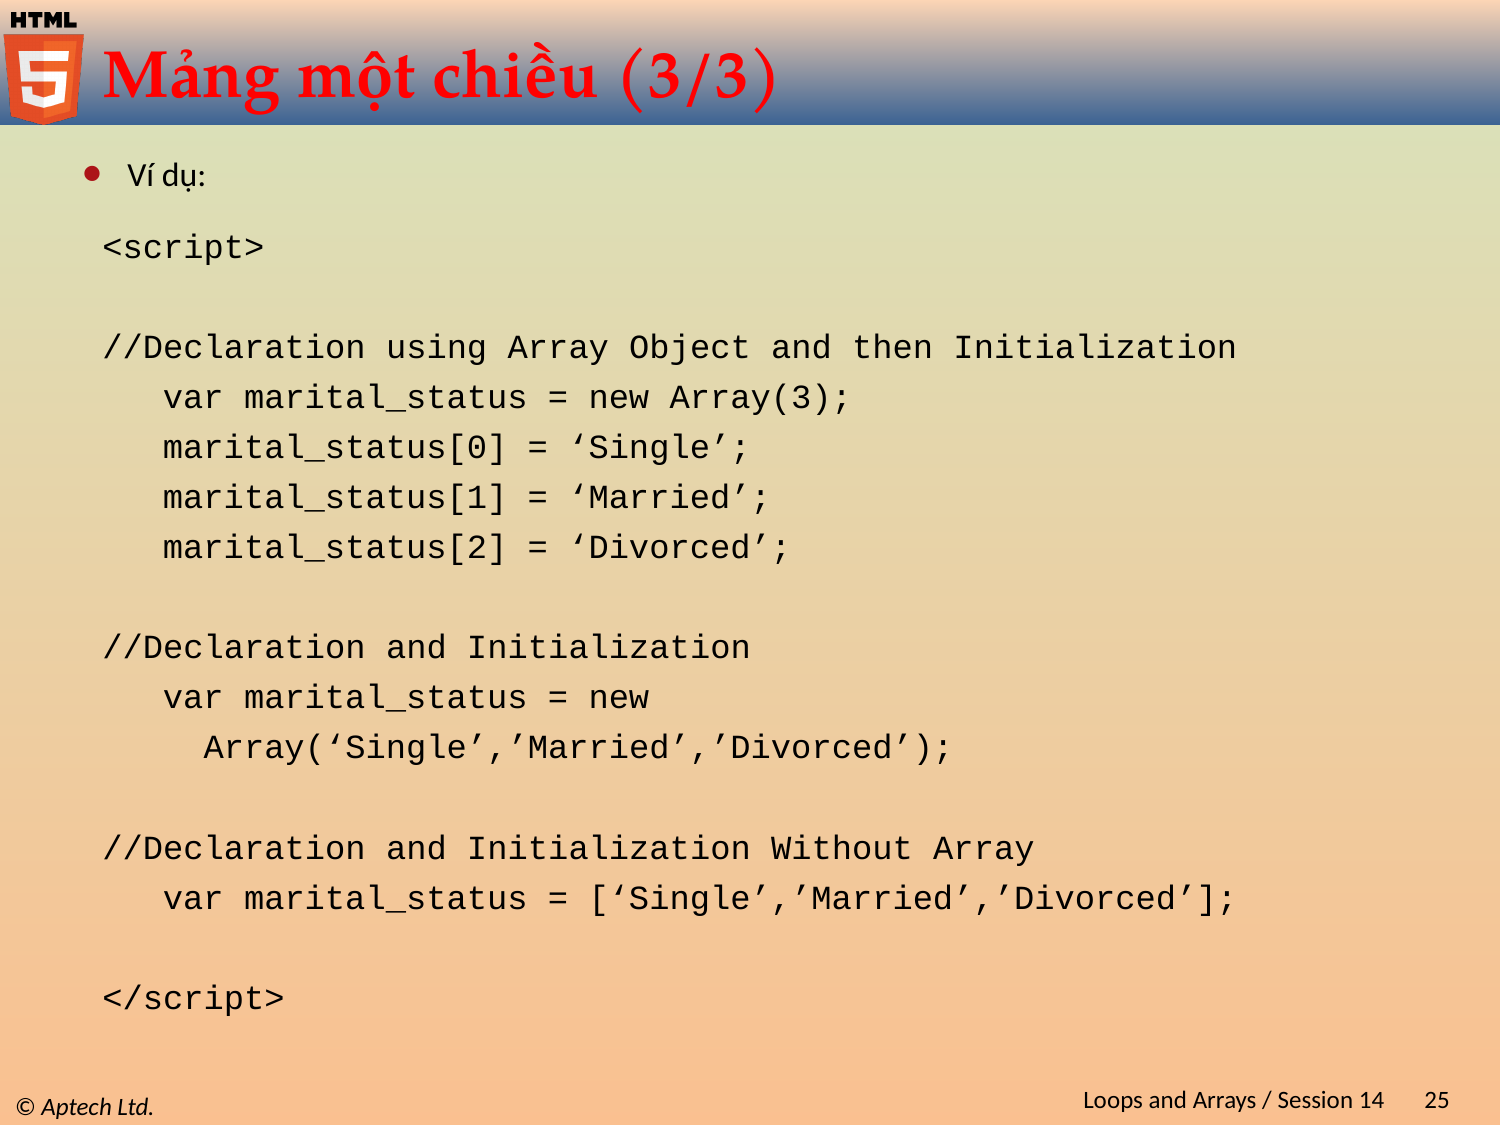

# Mảng một chiều (3/3)
Ví dụ:
<script>

//Declaration using Array Object and then Initialization
   var marital_status = new Array(3);
   marital_status[0] = ‘Single’;
   marital_status[1] = ‘Married’;
   marital_status[2] = ‘Divorced’;

//Declaration and Initialization
   var marital_status = new
     Array(‘Single’,’Married’,’Divorced’);

//Declaration and Initialization Without Array
   var marital_status = [‘Single’,’Married’,’Divorced’];

</script>
Loops and Arrays / Session 14
25